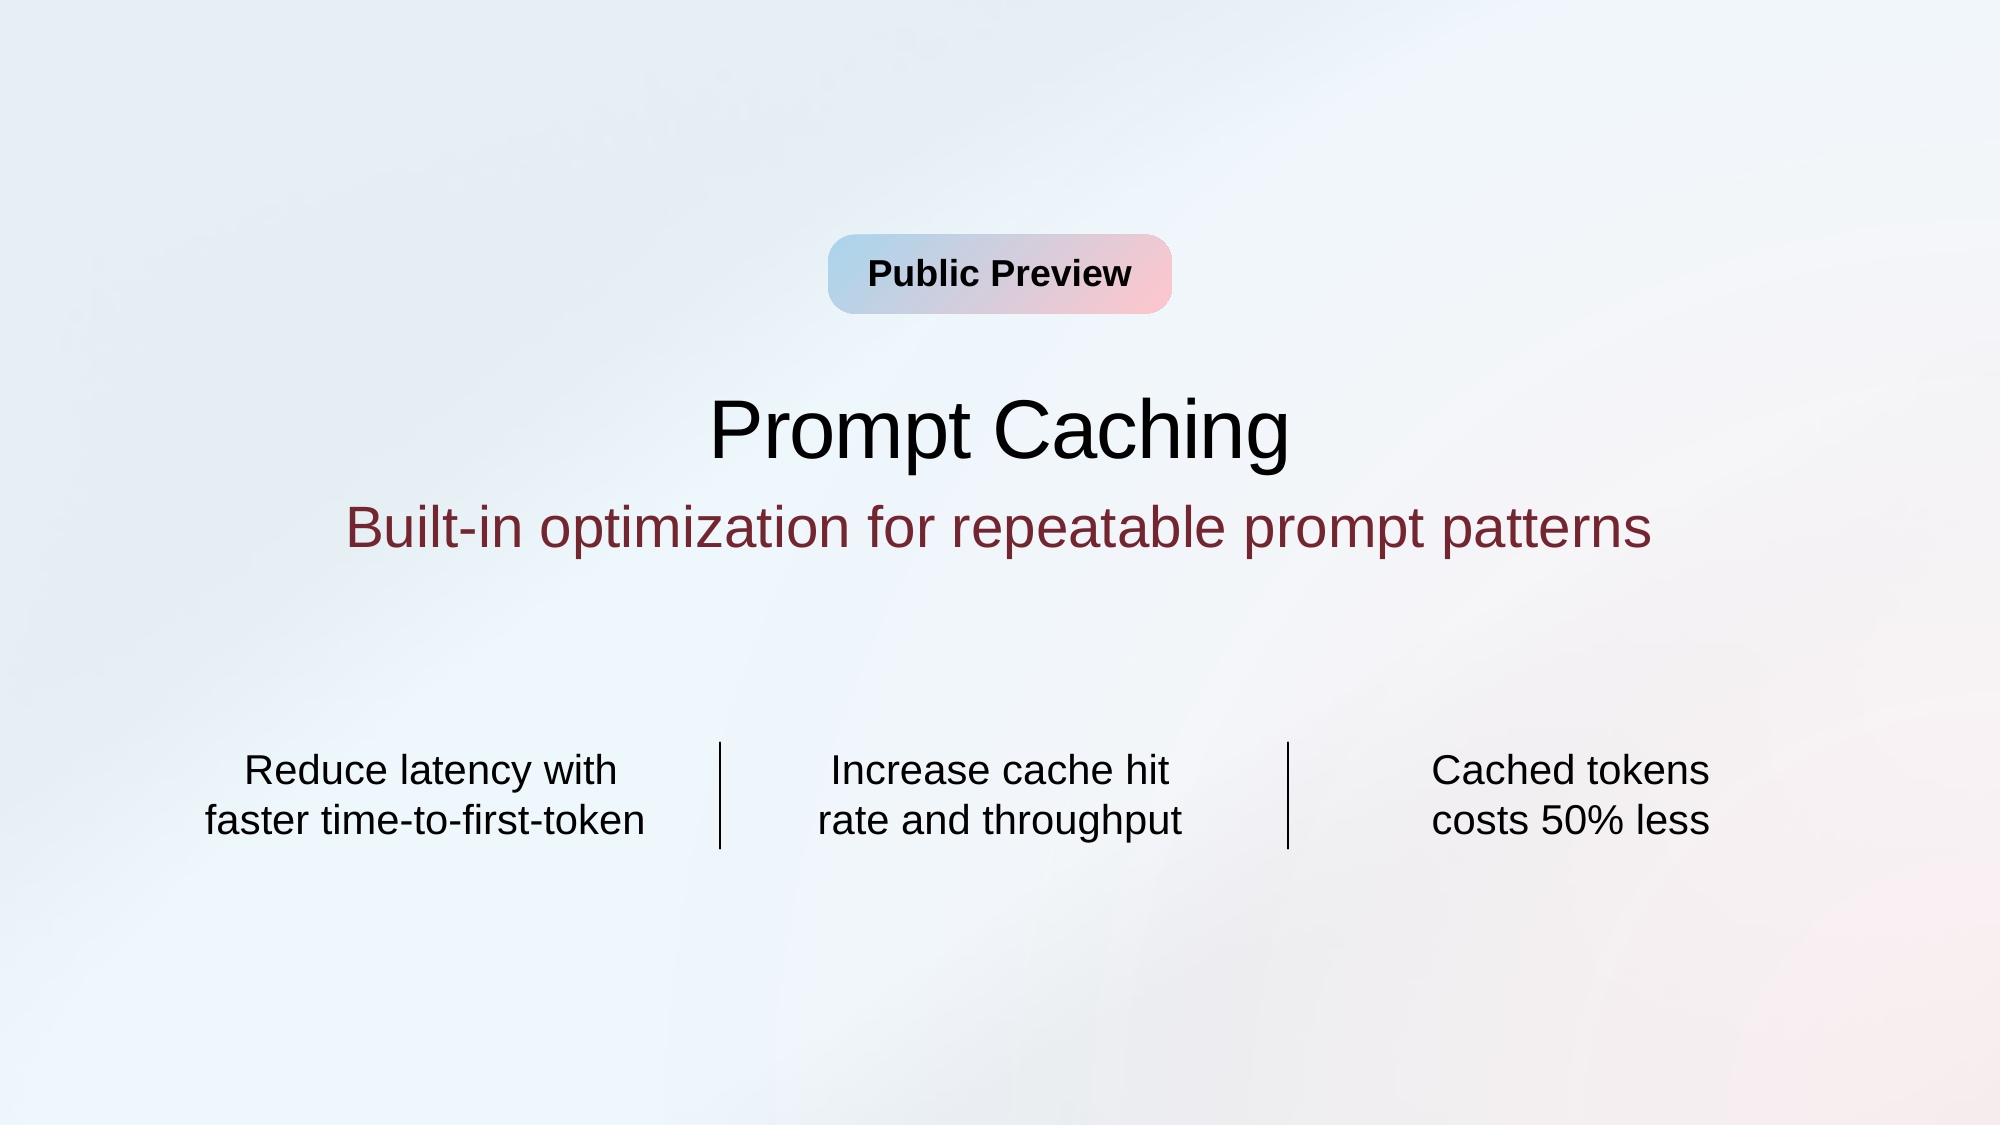

Public Preview
# Prompt Caching
Built-in optimization for repeatable prompt patterns
Reduce latency with faster time-to-first-token
Increase cache hit rate and throughput
Cached tokens costs 50% less